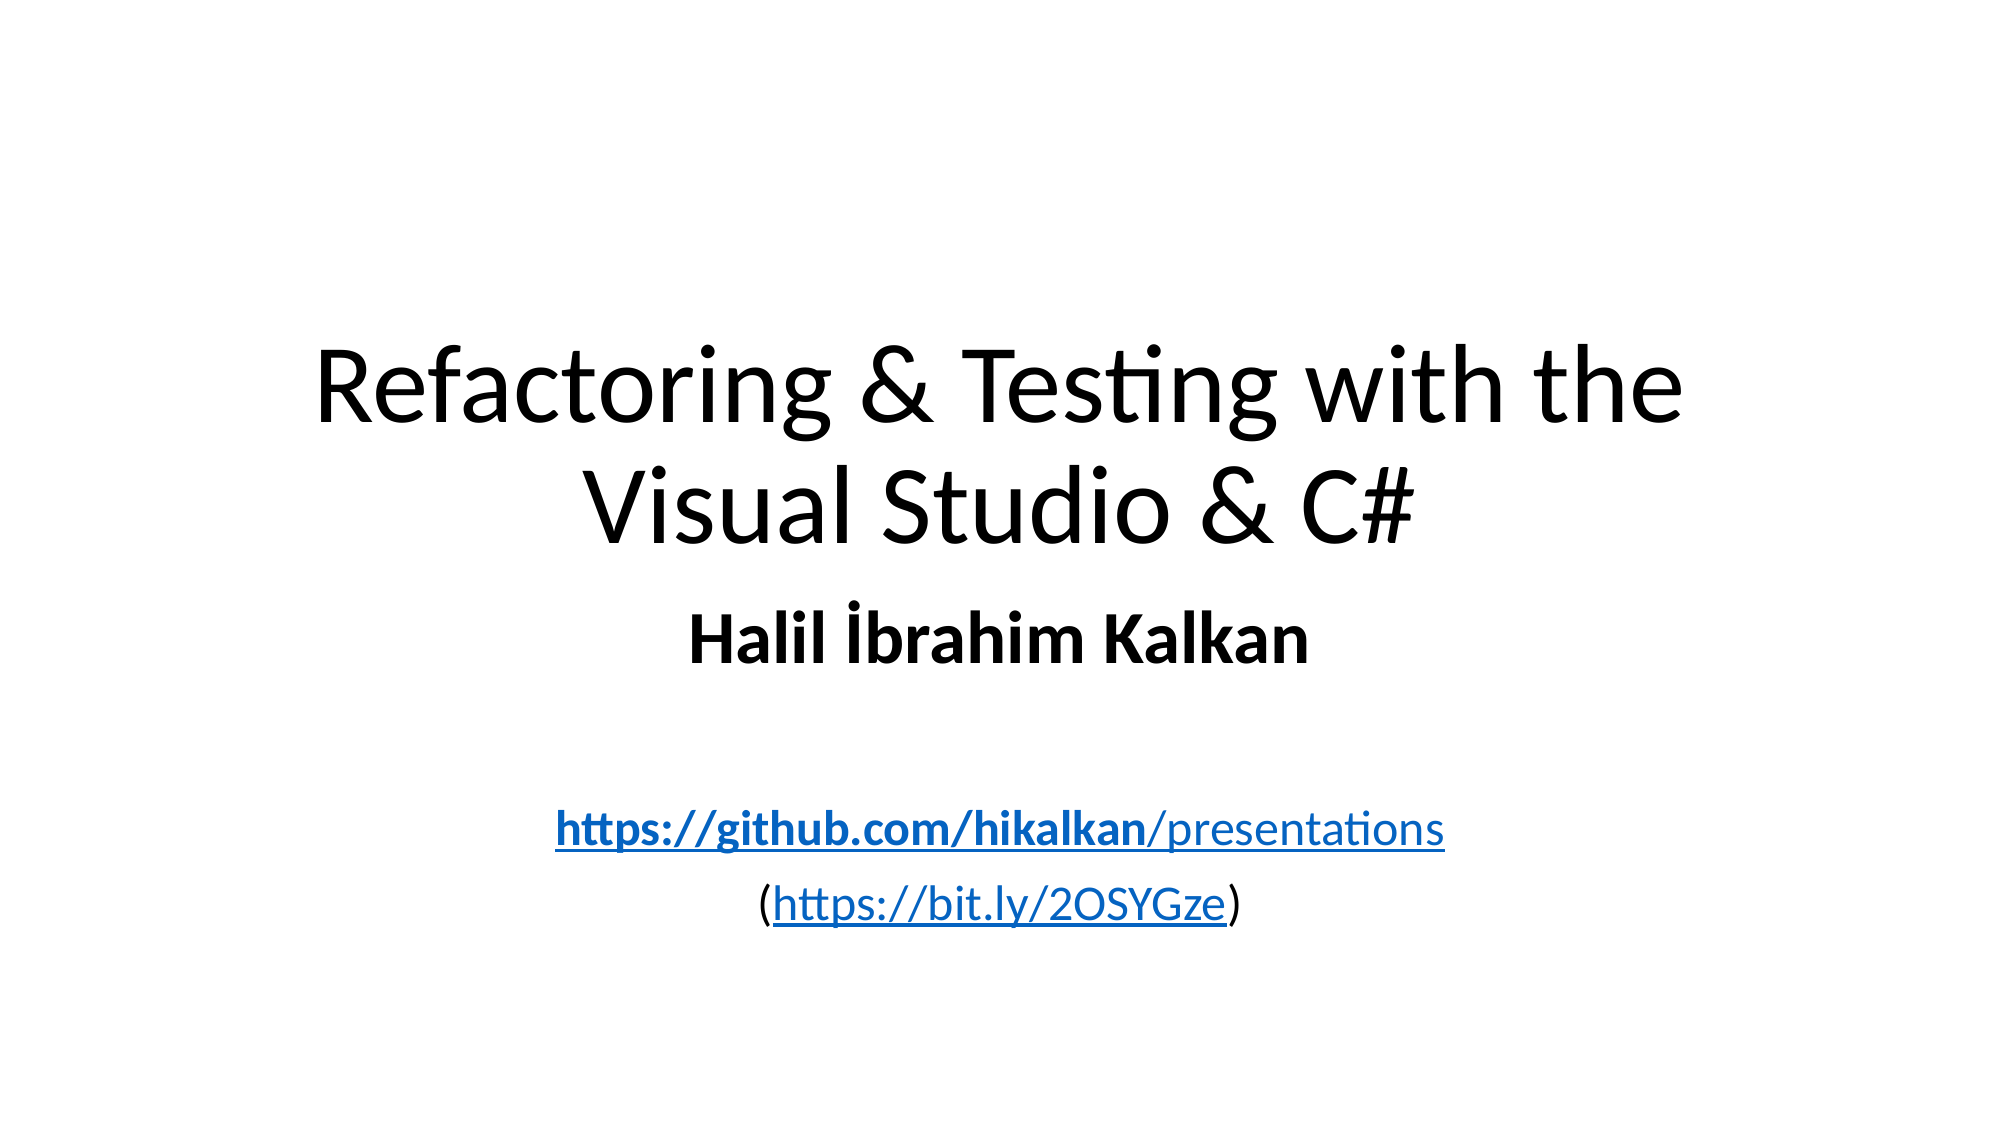

# Refactoring & Testing with the Visual Studio & C#
Halil İbrahim Kalkan

https://github.com/hikalkan/presentations
(https://bit.ly/2OSYGze)